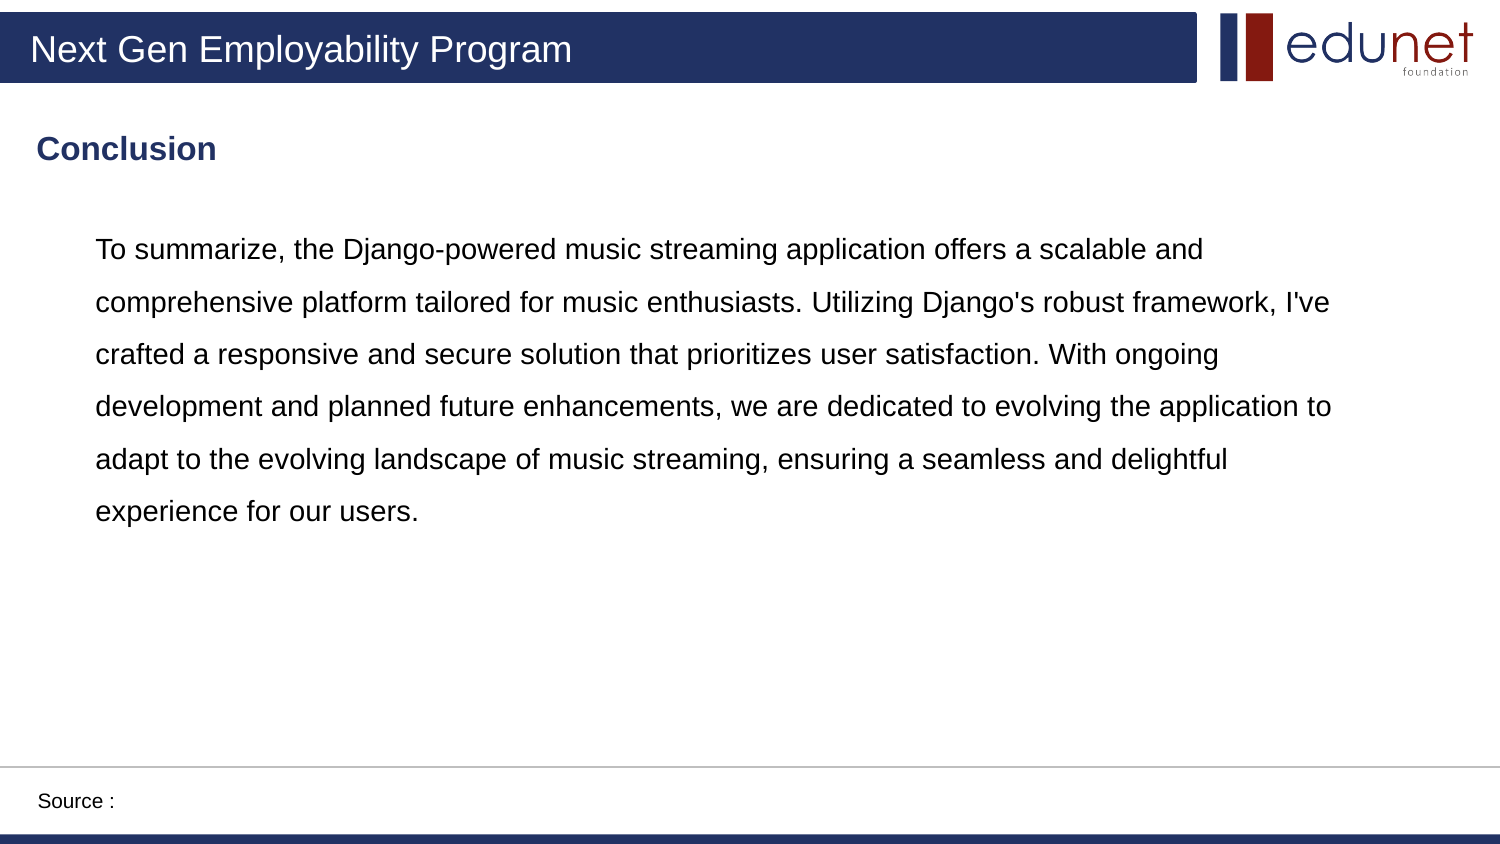

Conclusion
To summarize, the Django-powered music streaming application offers a scalable and comprehensive platform tailored for music enthusiasts. Utilizing Django's robust framework, I've crafted a responsive and secure solution that prioritizes user satisfaction. With ongoing development and planned future enhancements, we are dedicated to evolving the application to adapt to the evolving landscape of music streaming, ensuring a seamless and delightful experience for our users.
Source :